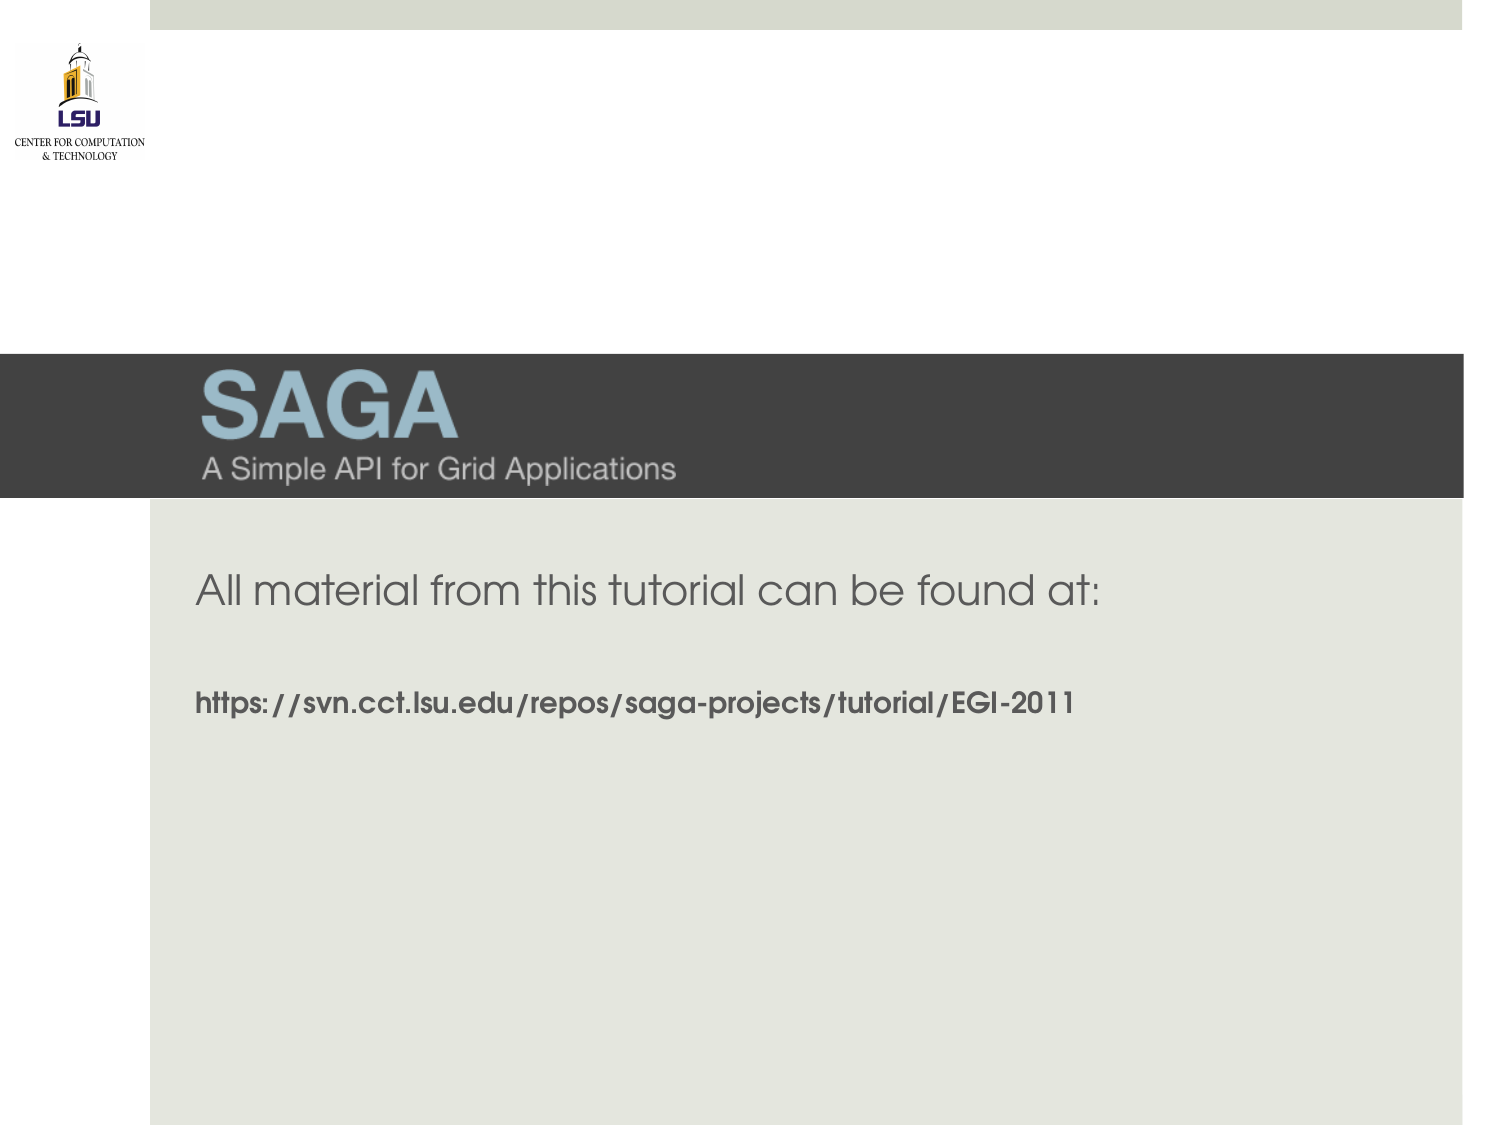

# All material from this tutorial can be found at: https://svn.cct.lsu.edu/repos/saga-projects/tutorial/EGI-2011